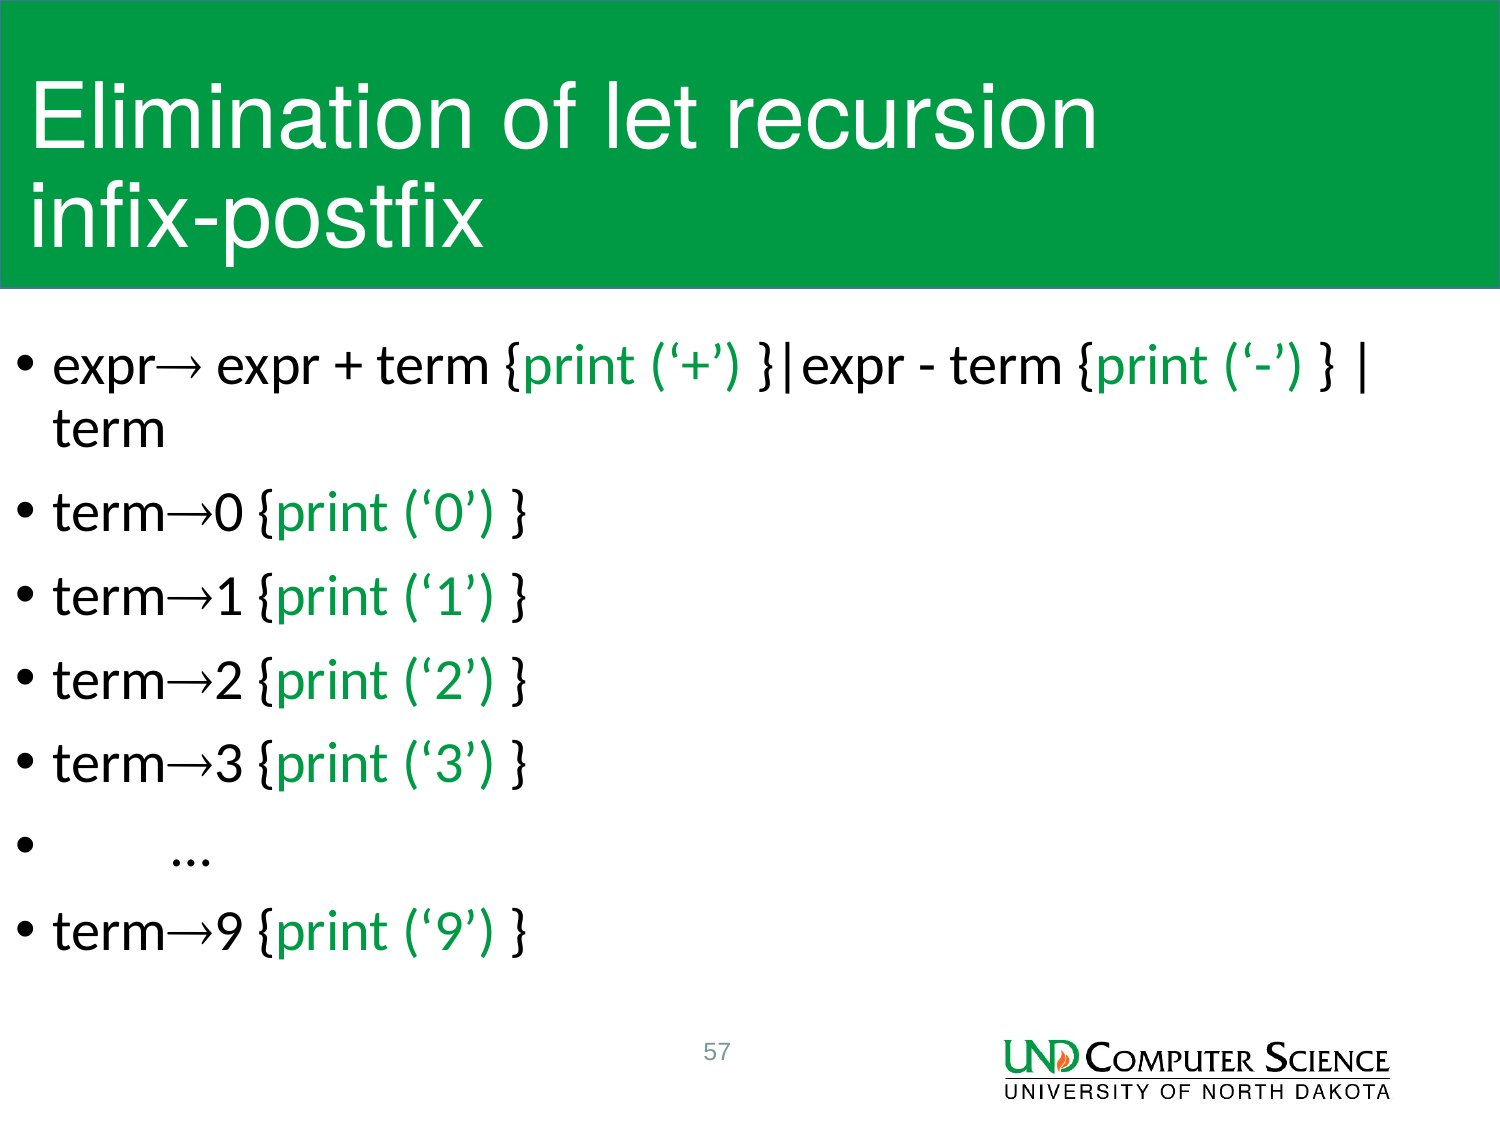

# Elimination of let recursion infix-postfix
expr→ expr + term {print (‘+’) }|expr - term {print (‘-’) } |term
term→0 {print (‘0’) }
term→1 {print (‘1’) }
term→2 {print (‘2’) }
term→3 {print (‘3’) }
         …
term→9 {print (‘9’) }
57